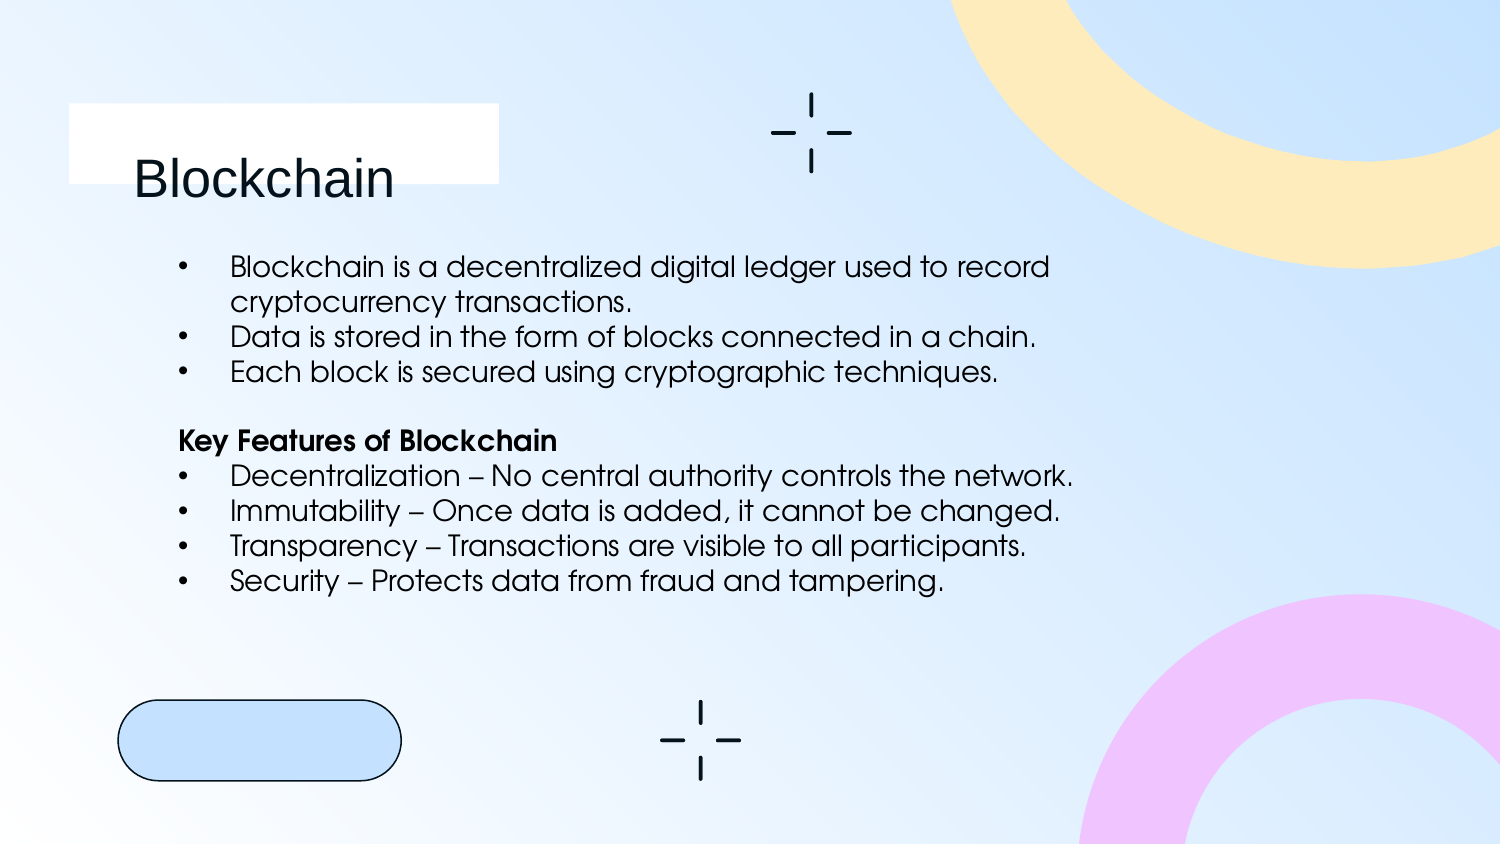

# Blockchain

Blockchain is a decentralized digital ledger used to record cryptocurrency transactions.
Data is stored in the form of blocks connected in a chain.
Each block is secured using cryptographic techniques.

Key Features of Blockchain
Decentralization – No central authority controls the network.
Immutability – Once data is added, it cannot be changed.
Transparency – Transactions are visible to all participants.
Security – Protects data from fraud and tampering.